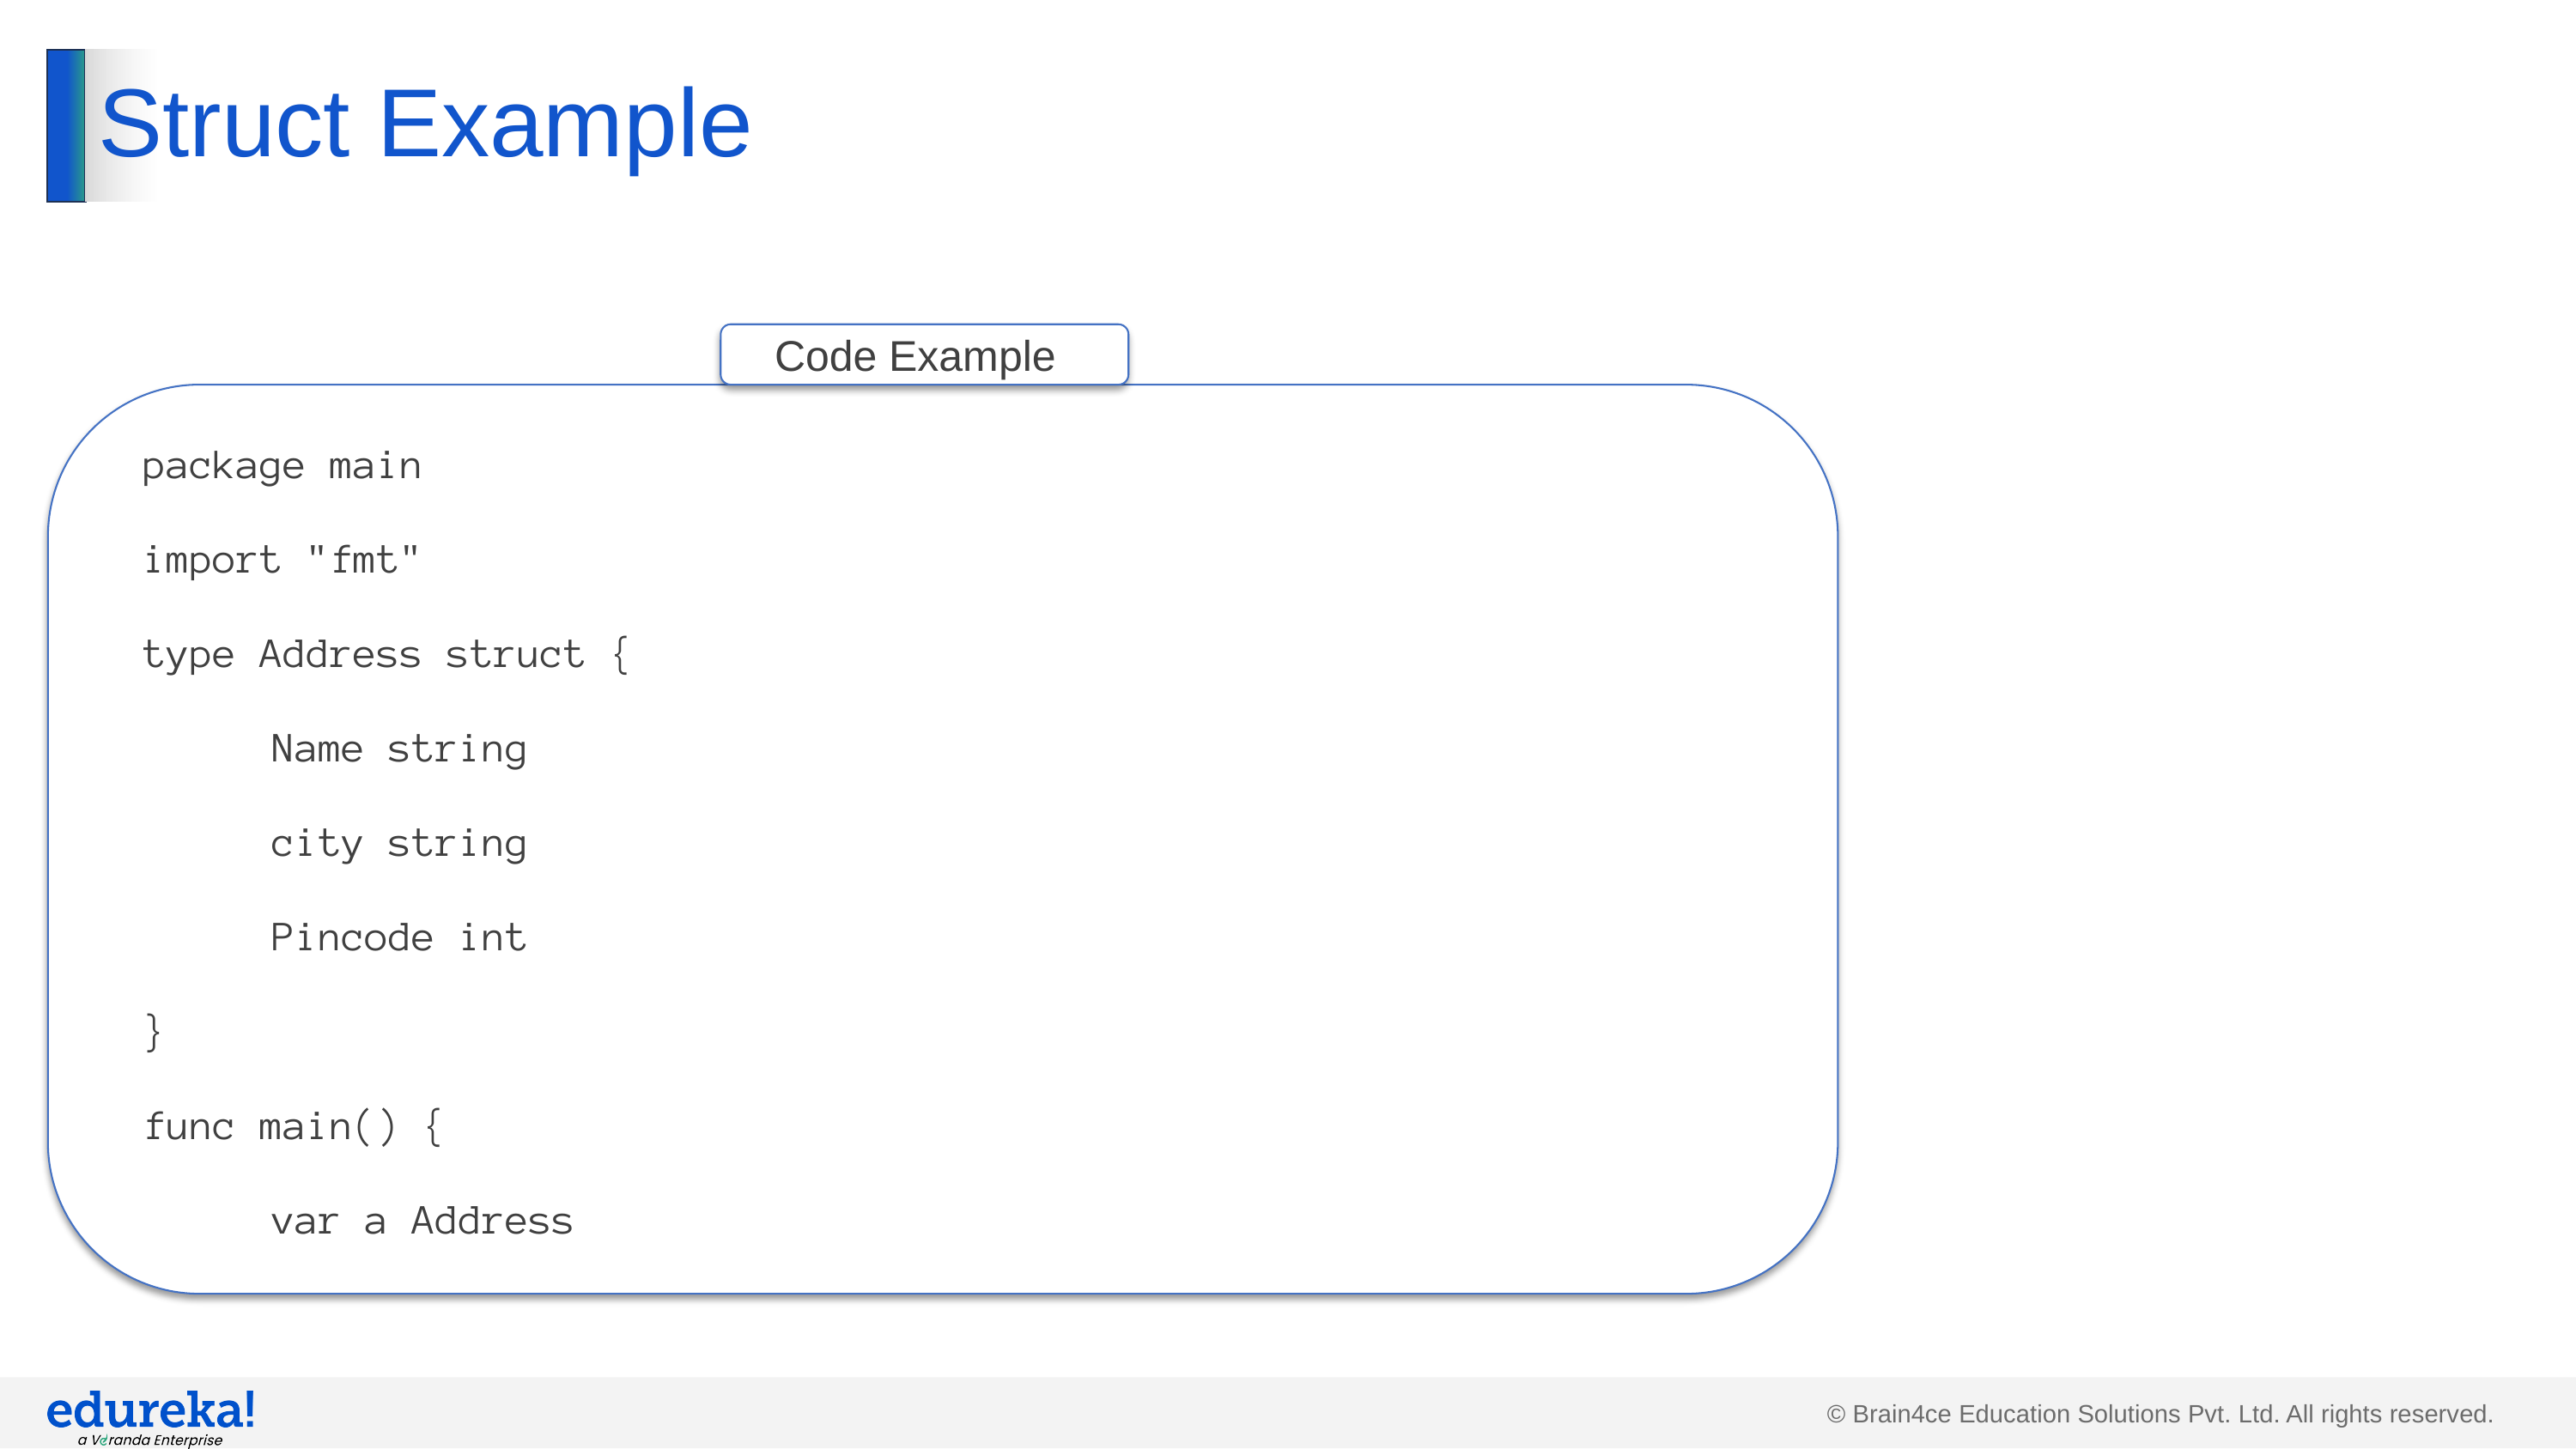

# Struct Example
Code Example
package main
import "fmt"
type Address struct {
	Name string
	city string
	Pincode int
}
func main() {
	var a Address